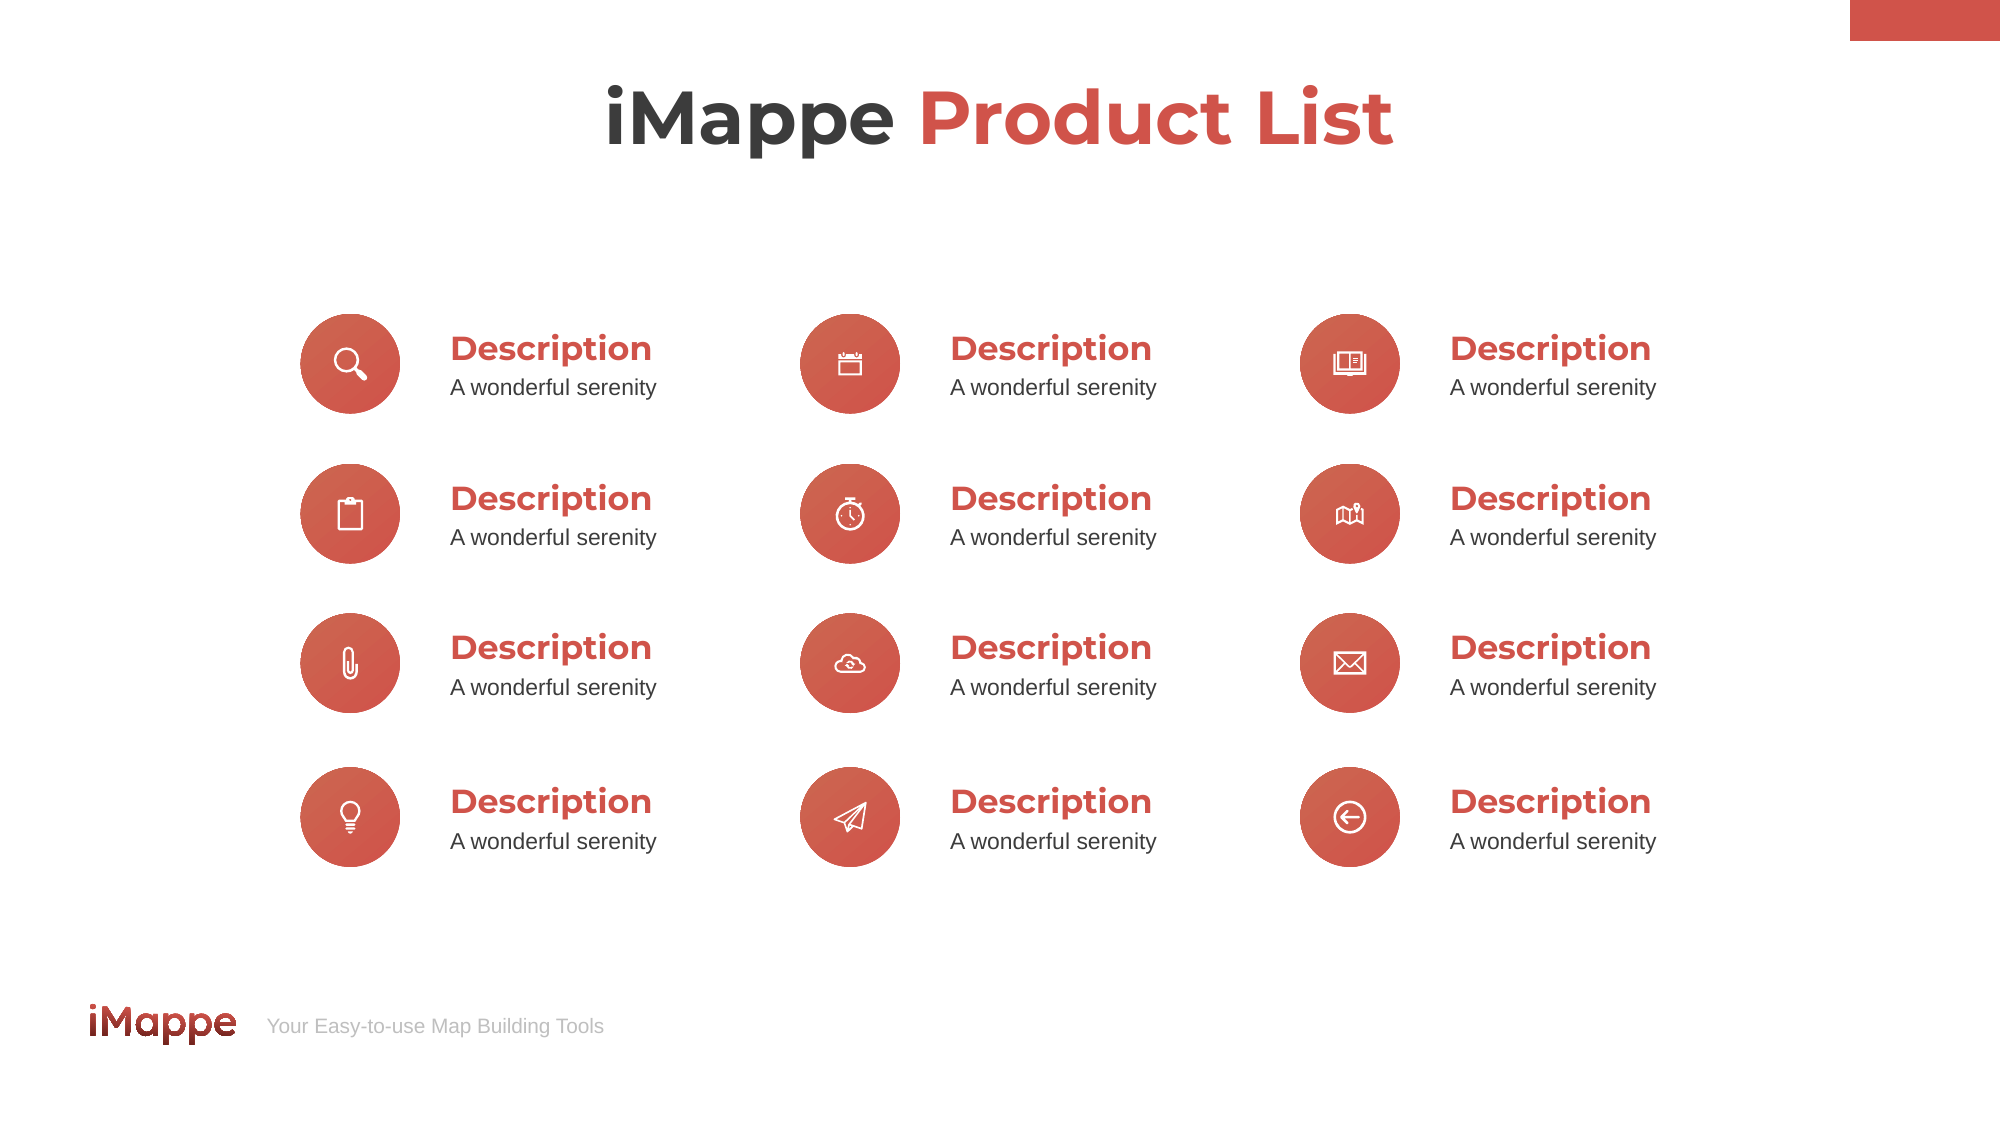

# iMappe Product List

Description
Description
Description

A wonderful serenity
A wonderful serenity
A wonderful serenity

Description
Description
Description

A wonderful serenity
A wonderful serenity
A wonderful serenity

Description
Description
Description

A wonderful serenity
A wonderful serenity
A wonderful serenity

Description
Description
Description

A wonderful serenity
A wonderful serenity
A wonderful serenity

Your Easy-to-use Map Building Tools